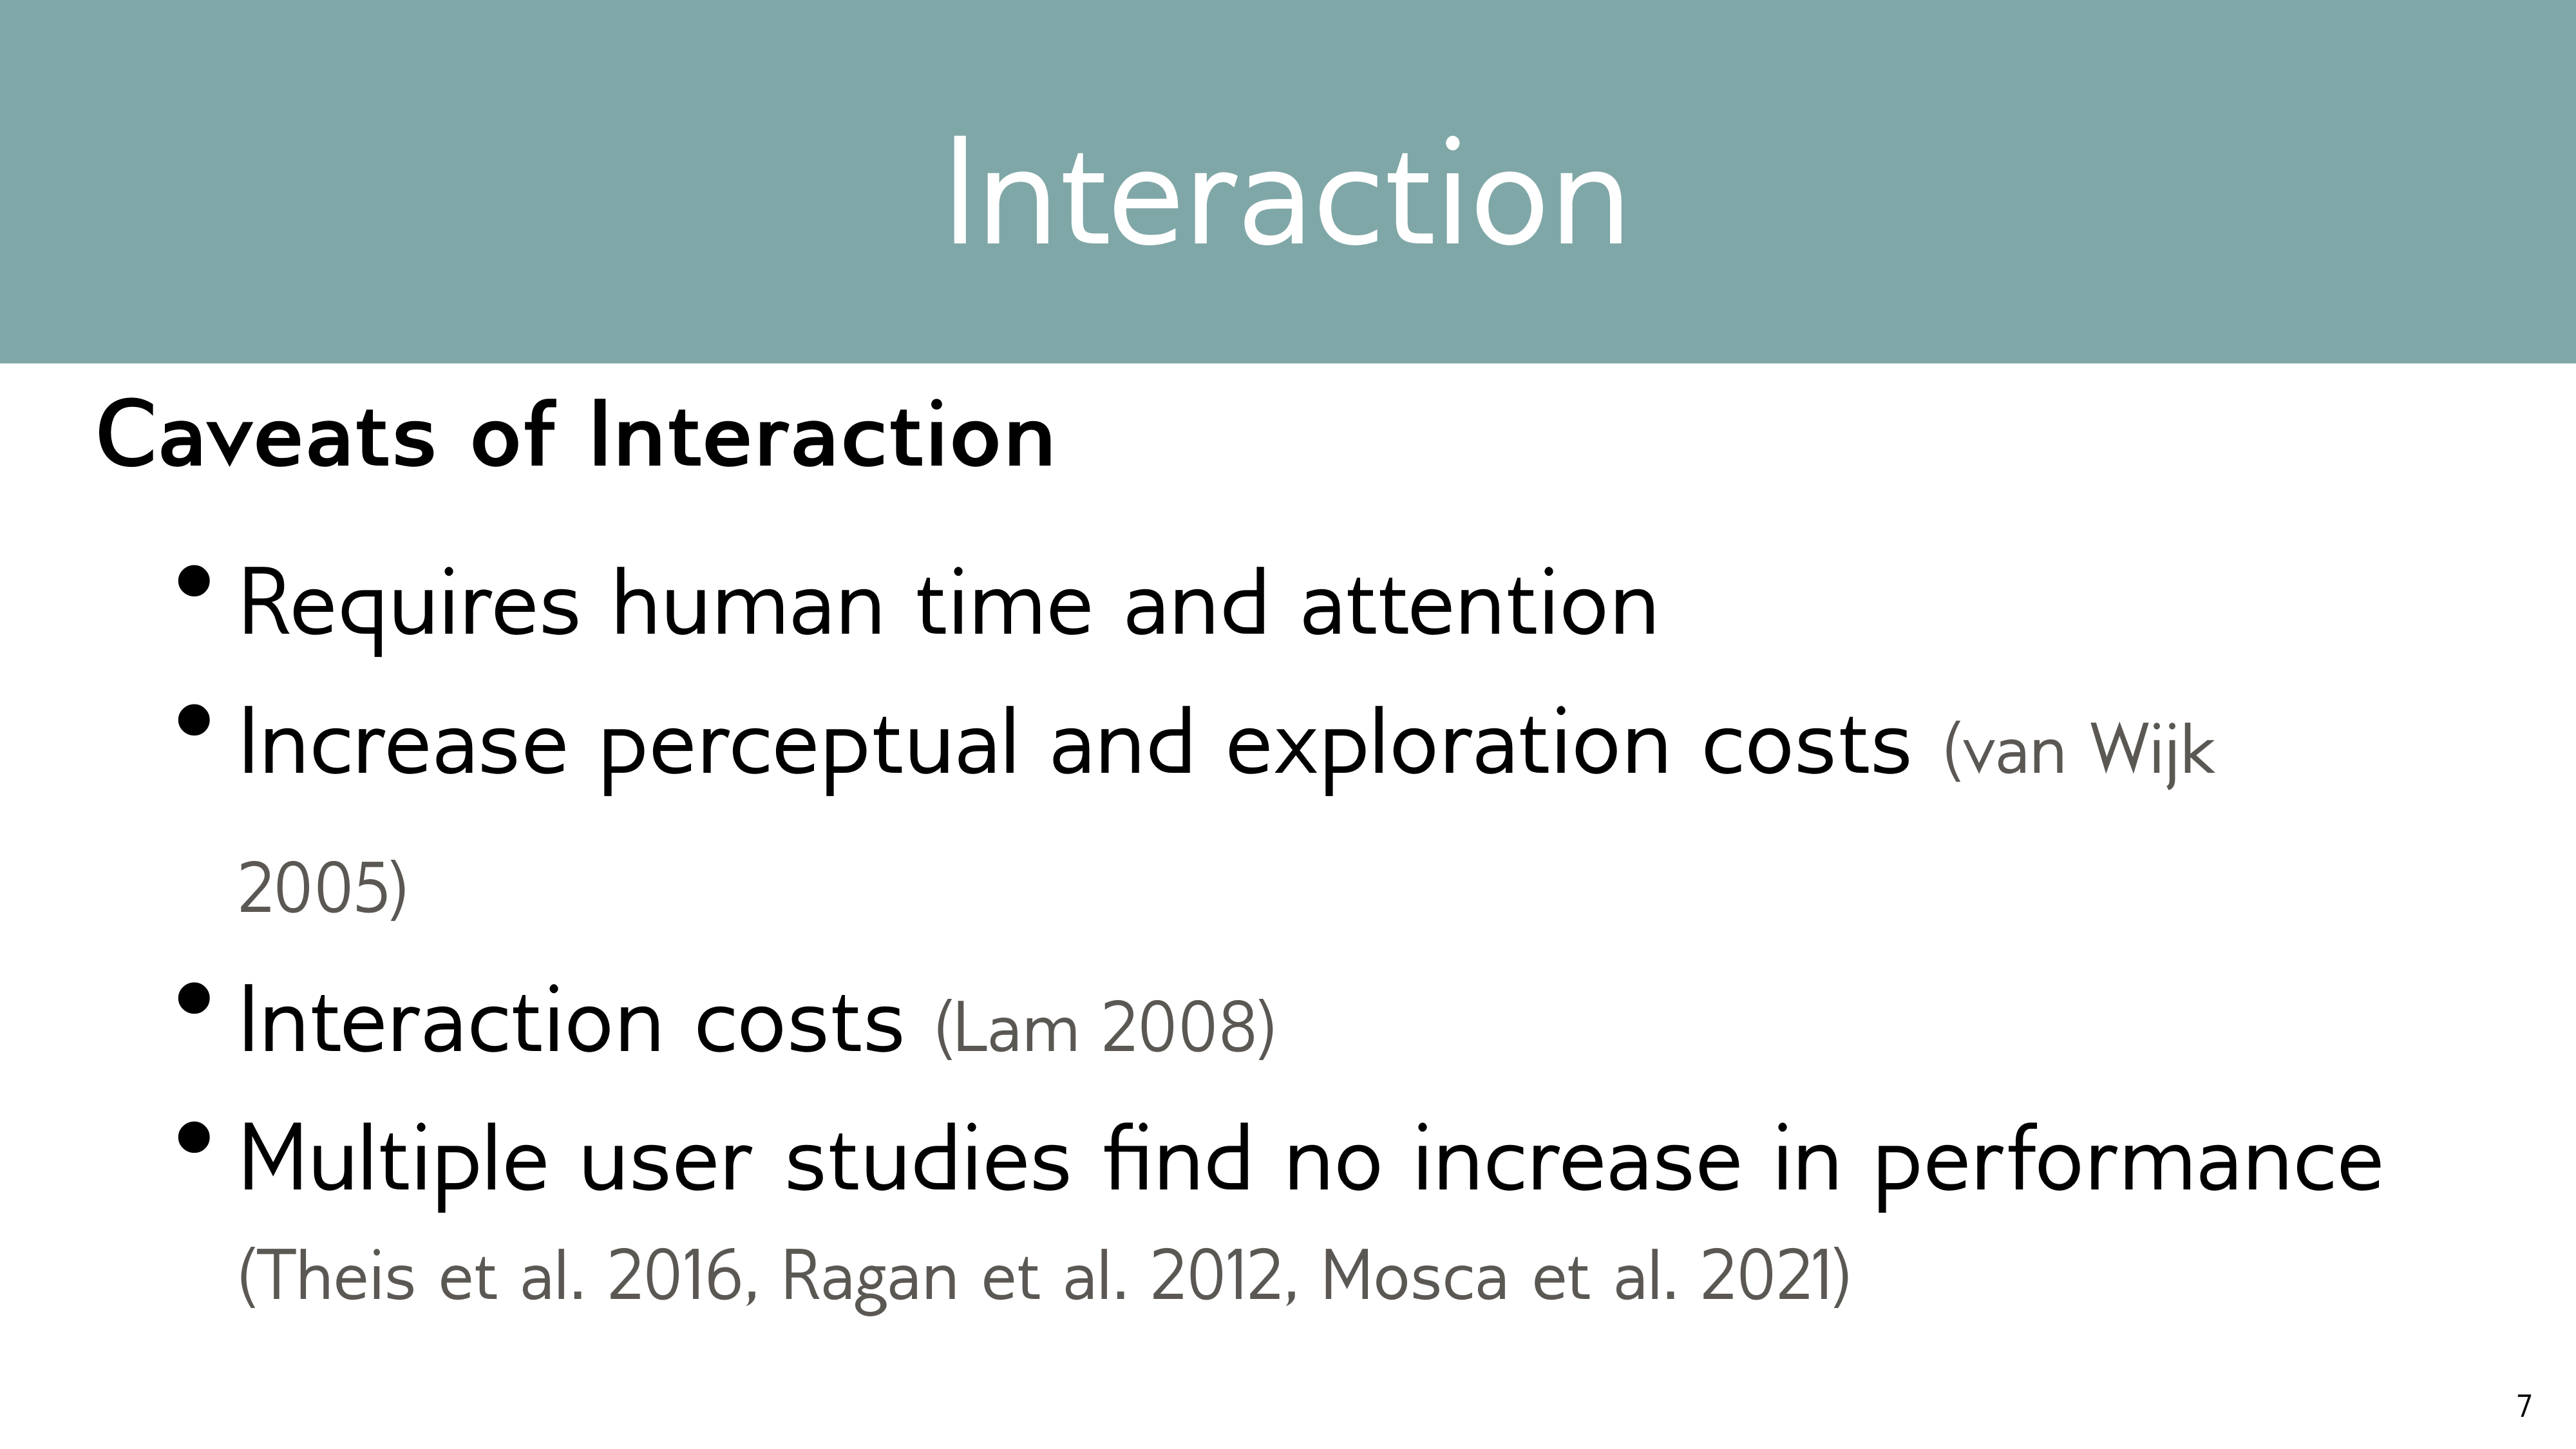

Interaction
Caveats of Interaction
Requires human time and attention
Increase perceptual and exploration costs (van Wijk 2005)
Interaction costs (Lam 2008)
Multiple user studies find no increase in performance (Theis et al. 2016, Ragan et al. 2012, Mosca et al. 2021)

7